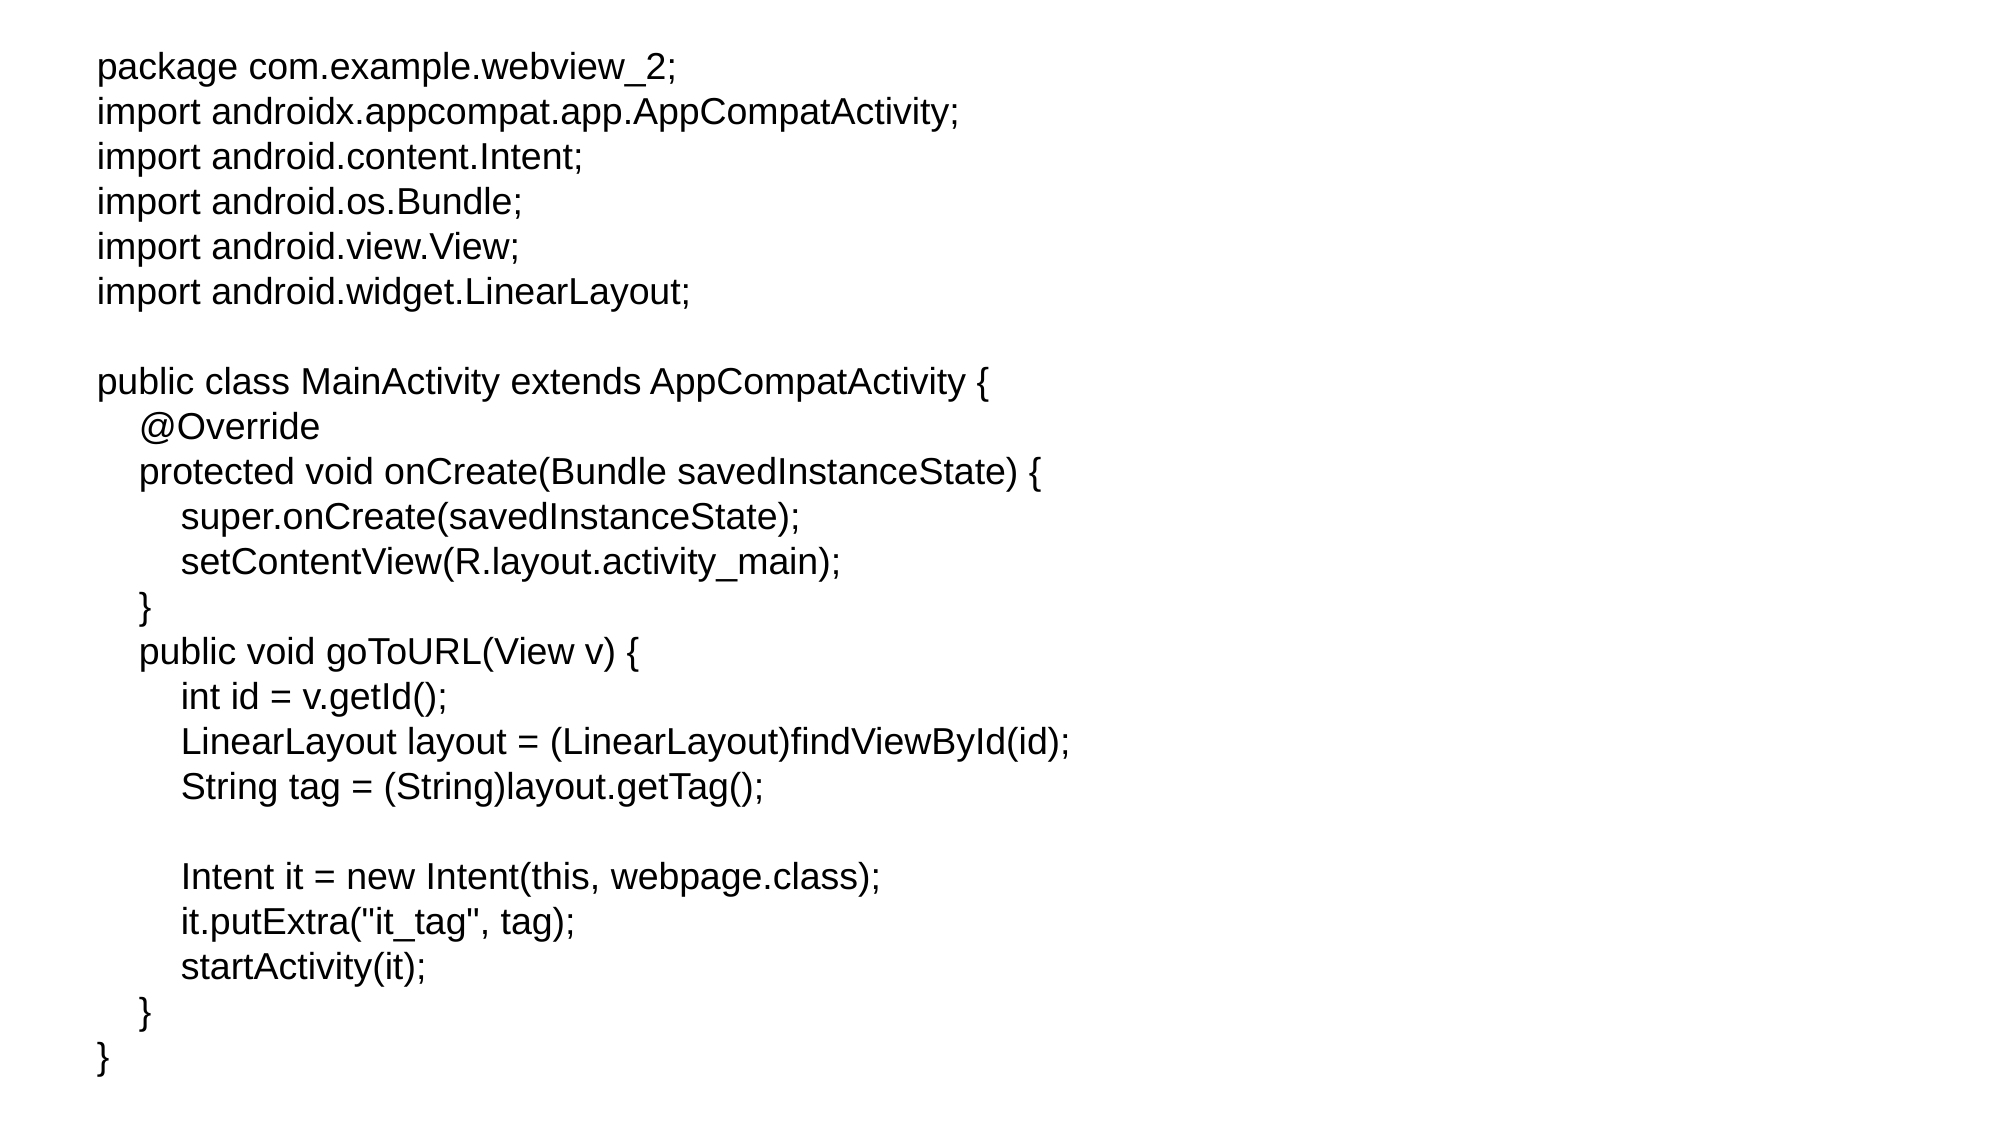

package com.example.webview_2;
import androidx.appcompat.app.AppCompatActivity;
import android.content.Intent;
import android.os.Bundle;
import android.view.View;
import android.widget.LinearLayout;

public class MainActivity extends AppCompatActivity {
    @Override
    protected void onCreate(Bundle savedInstanceState) {
        super.onCreate(savedInstanceState);
        setContentView(R.layout.activity_main);
    }
    public void goToURL(View v) {
        int id = v.getId();
        LinearLayout layout = (LinearLayout)findViewById(id);
        String tag = (String)layout.getTag();

        Intent it = new Intent(this, webpage.class);
        it.putExtra("it_tag", tag);
        startActivity(it);
    }
}